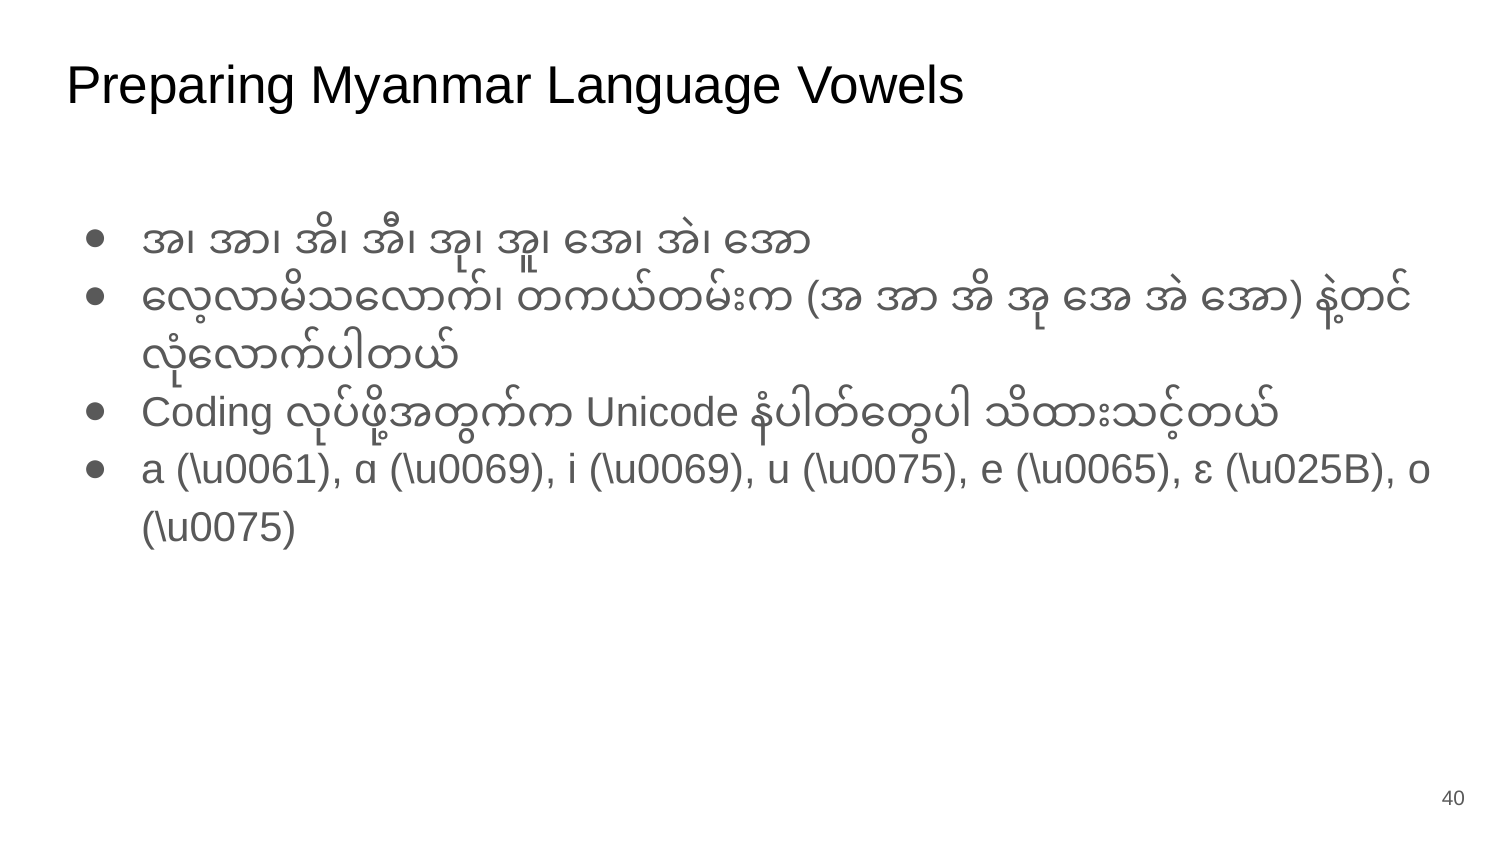

# Preparing Myanmar Language Vowels
အ၊ အာ၊ အိ၊ အီ၊ အု၊ အူ၊ အေ၊ အဲ၊ အော
လေ့လာမိသလောက်၊ တကယ်တမ်းက (အ အာ အိ အု အေ အဲ အော) နဲ့တင် လုံလောက်ပါတယ်
Coding လုပ်ဖို့အတွက်က Unicode နံပါတ်တွေပါ သိထားသင့်တယ်
a (\u0061), ɑ (\u0069), i (\u0069), u (\u0075), e (\u0065), ɛ (\u025B), o (\u0075)
40